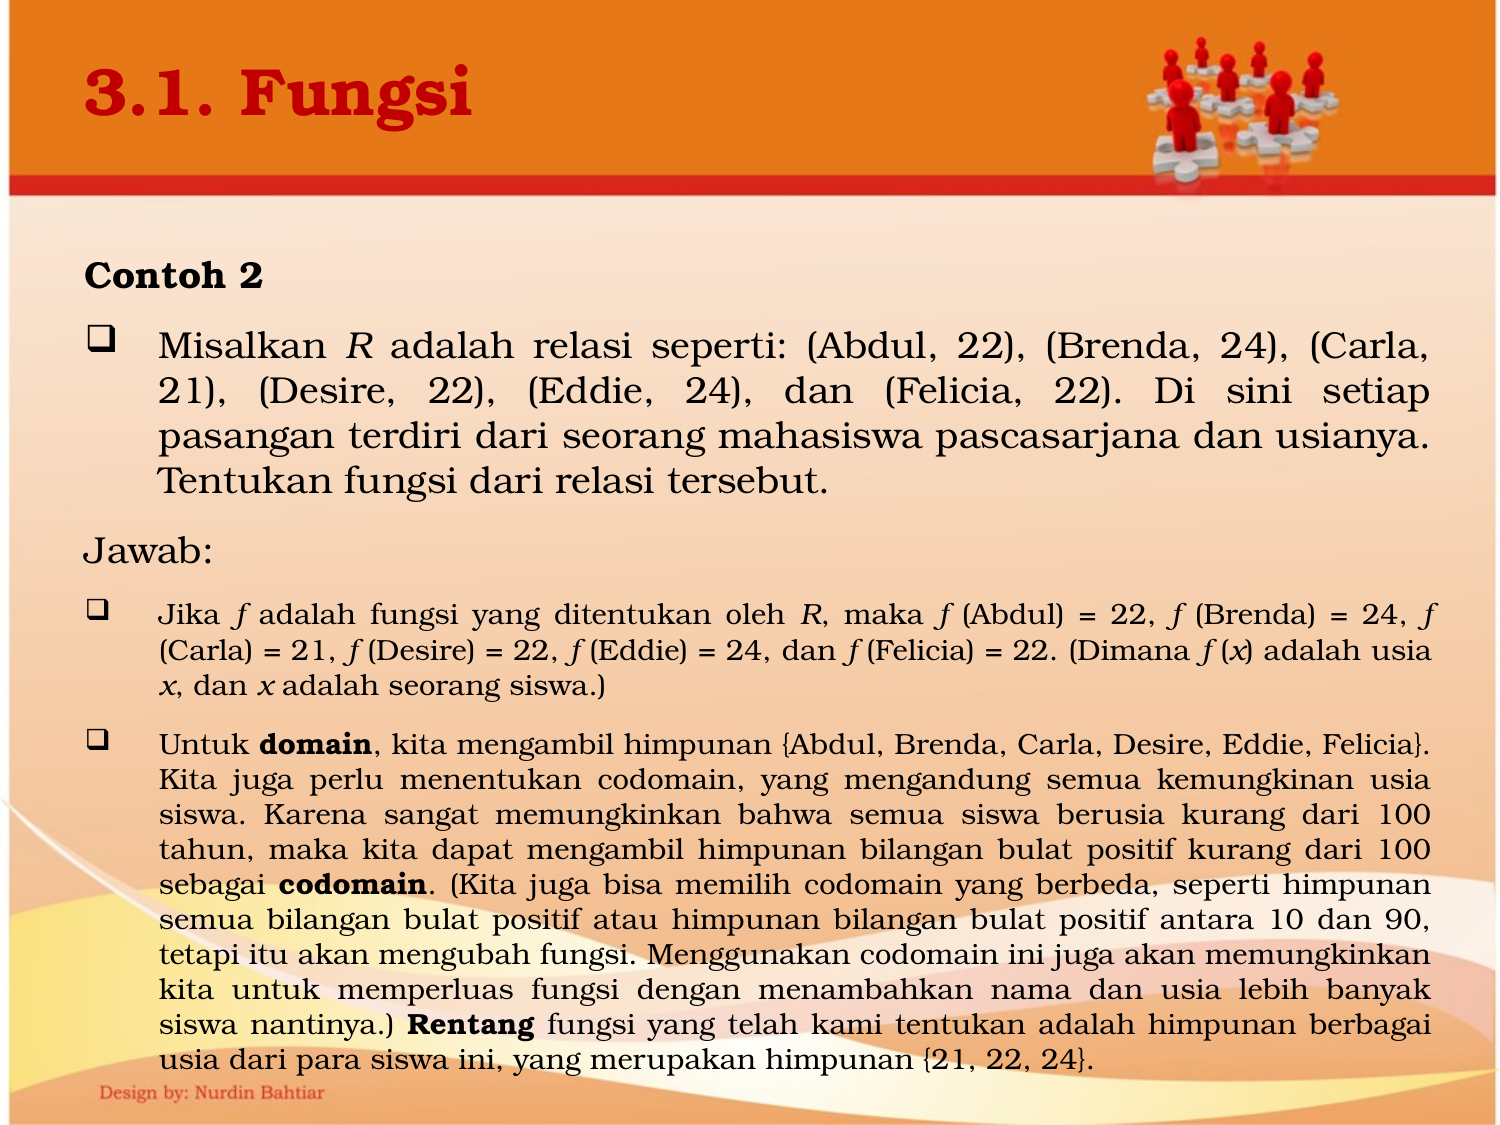

# 3.1. Fungsi
Contoh 2
Misalkan R adalah relasi seperti: (Abdul, 22), (Brenda, 24), (Carla, 21), (Desire, 22), (Eddie, 24), dan (Felicia, 22). Di sini setiap pasangan terdiri dari seorang mahasiswa pascasarjana dan usianya. Tentukan fungsi dari relasi tersebut.
Jawab:
Jika f adalah fungsi yang ditentukan oleh R, maka f (Abdul) = 22, f (Brenda) = 24, f (Carla) = 21, f (Desire) = 22, f (Eddie) = 24, dan f (Felicia) = 22. (Dimana f (x) adalah usia x, dan x adalah seorang siswa.)
Untuk domain, kita mengambil himpunan {Abdul, Brenda, Carla, Desire, Eddie, Felicia}. Kita juga perlu menentukan codomain, yang mengandung semua kemungkinan usia siswa. Karena sangat memungkinkan bahwa semua siswa berusia kurang dari 100 tahun, maka kita dapat mengambil himpunan bilangan bulat positif kurang dari 100 sebagai codomain. (Kita juga bisa memilih codomain yang berbeda, seperti himpunan semua bilangan bulat positif atau himpunan bilangan bulat positif antara 10 dan 90, tetapi itu akan mengubah fungsi. Menggunakan codomain ini juga akan memungkinkan kita untuk memperluas fungsi dengan menambahkan nama dan usia lebih banyak siswa nantinya.) Rentang fungsi yang telah kami tentukan adalah himpunan berbagai usia dari para siswa ini, yang merupakan himpunan {21, 22, 24}.